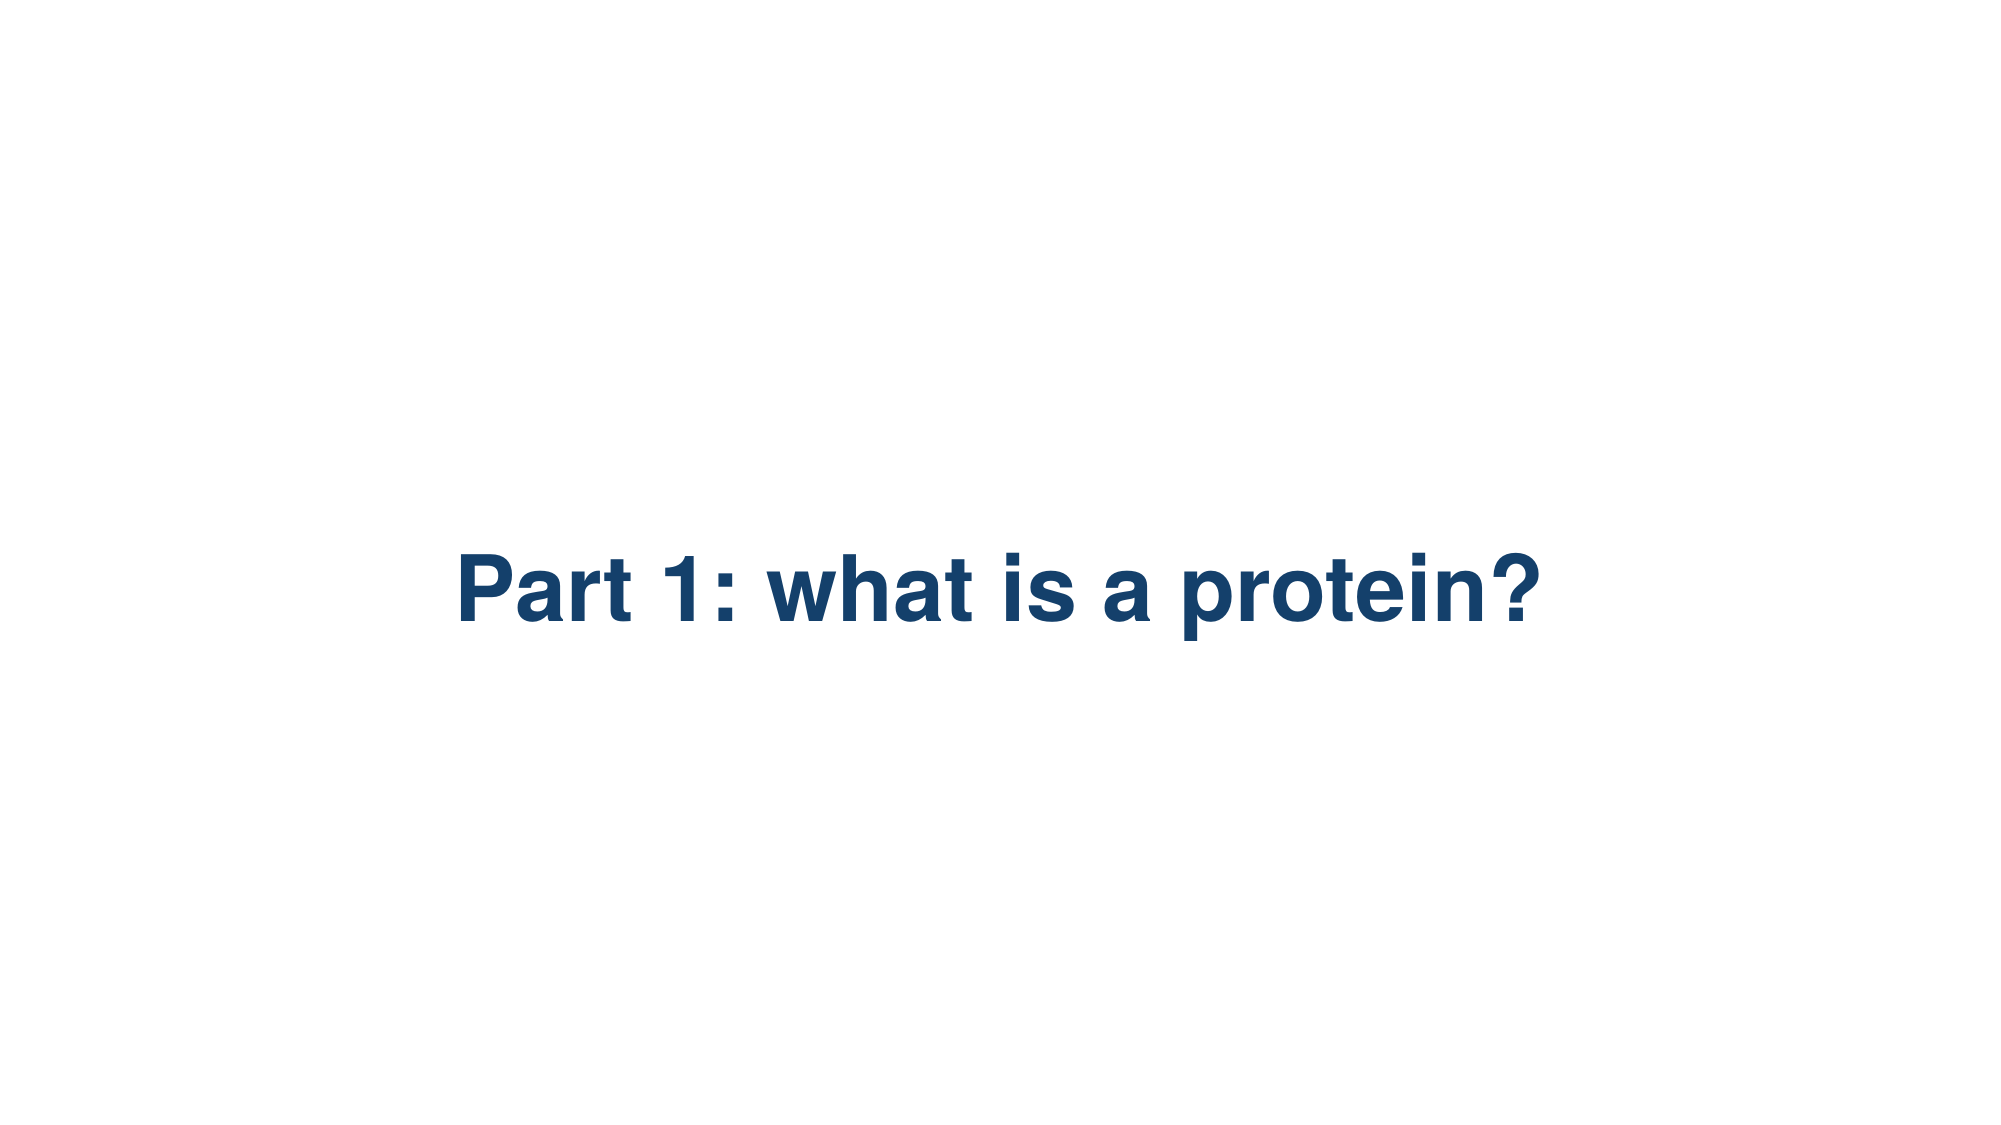

# Part 1: what is a protein?